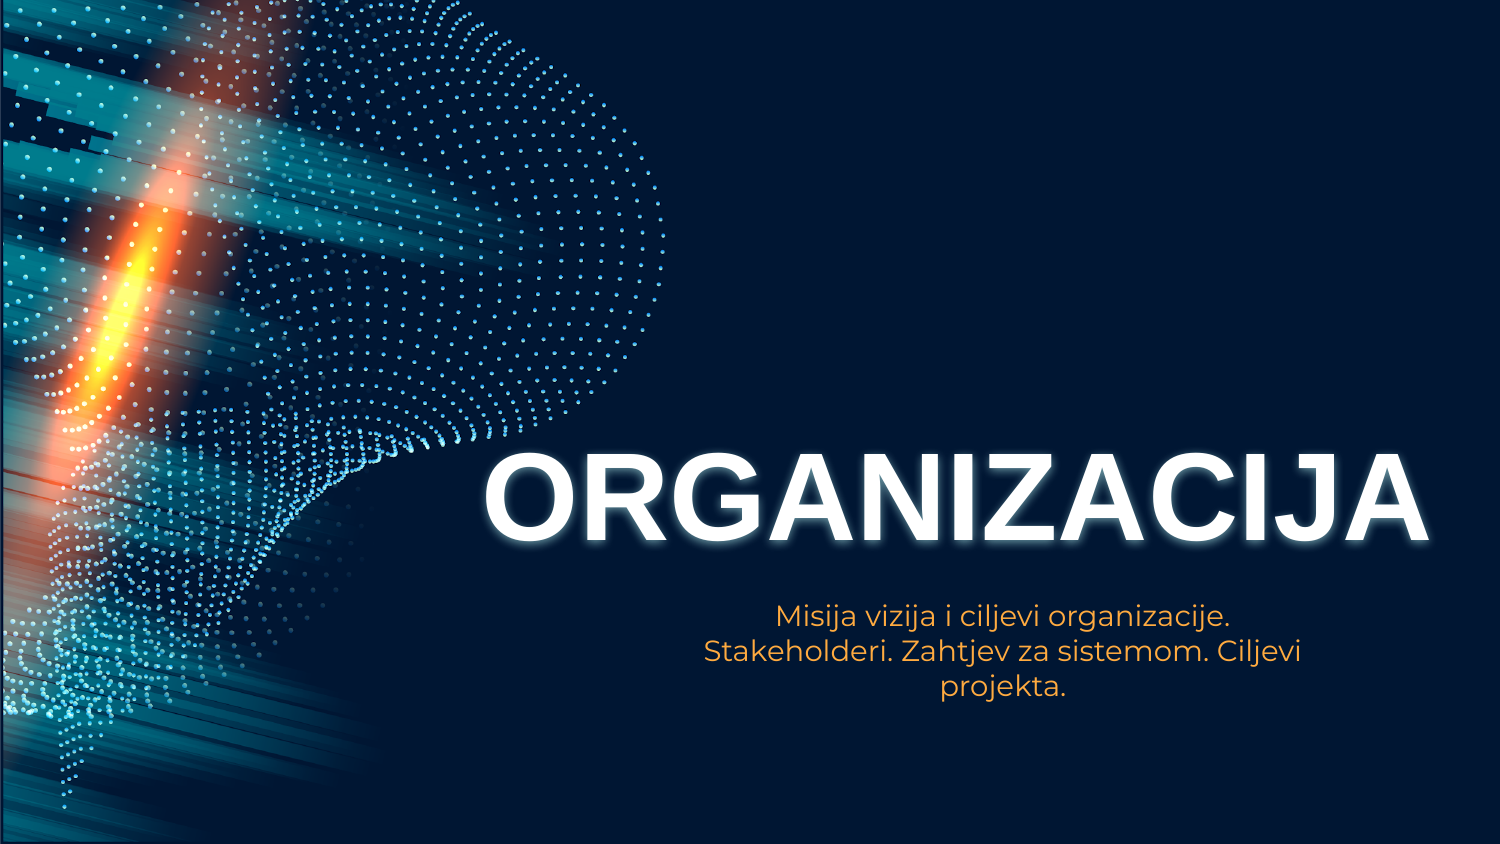

# ORGANIZACIJA
Misija vizija i ciljevi organizacije. Stakeholderi. Zahtjev za sistemom. Ciljevi projekta.